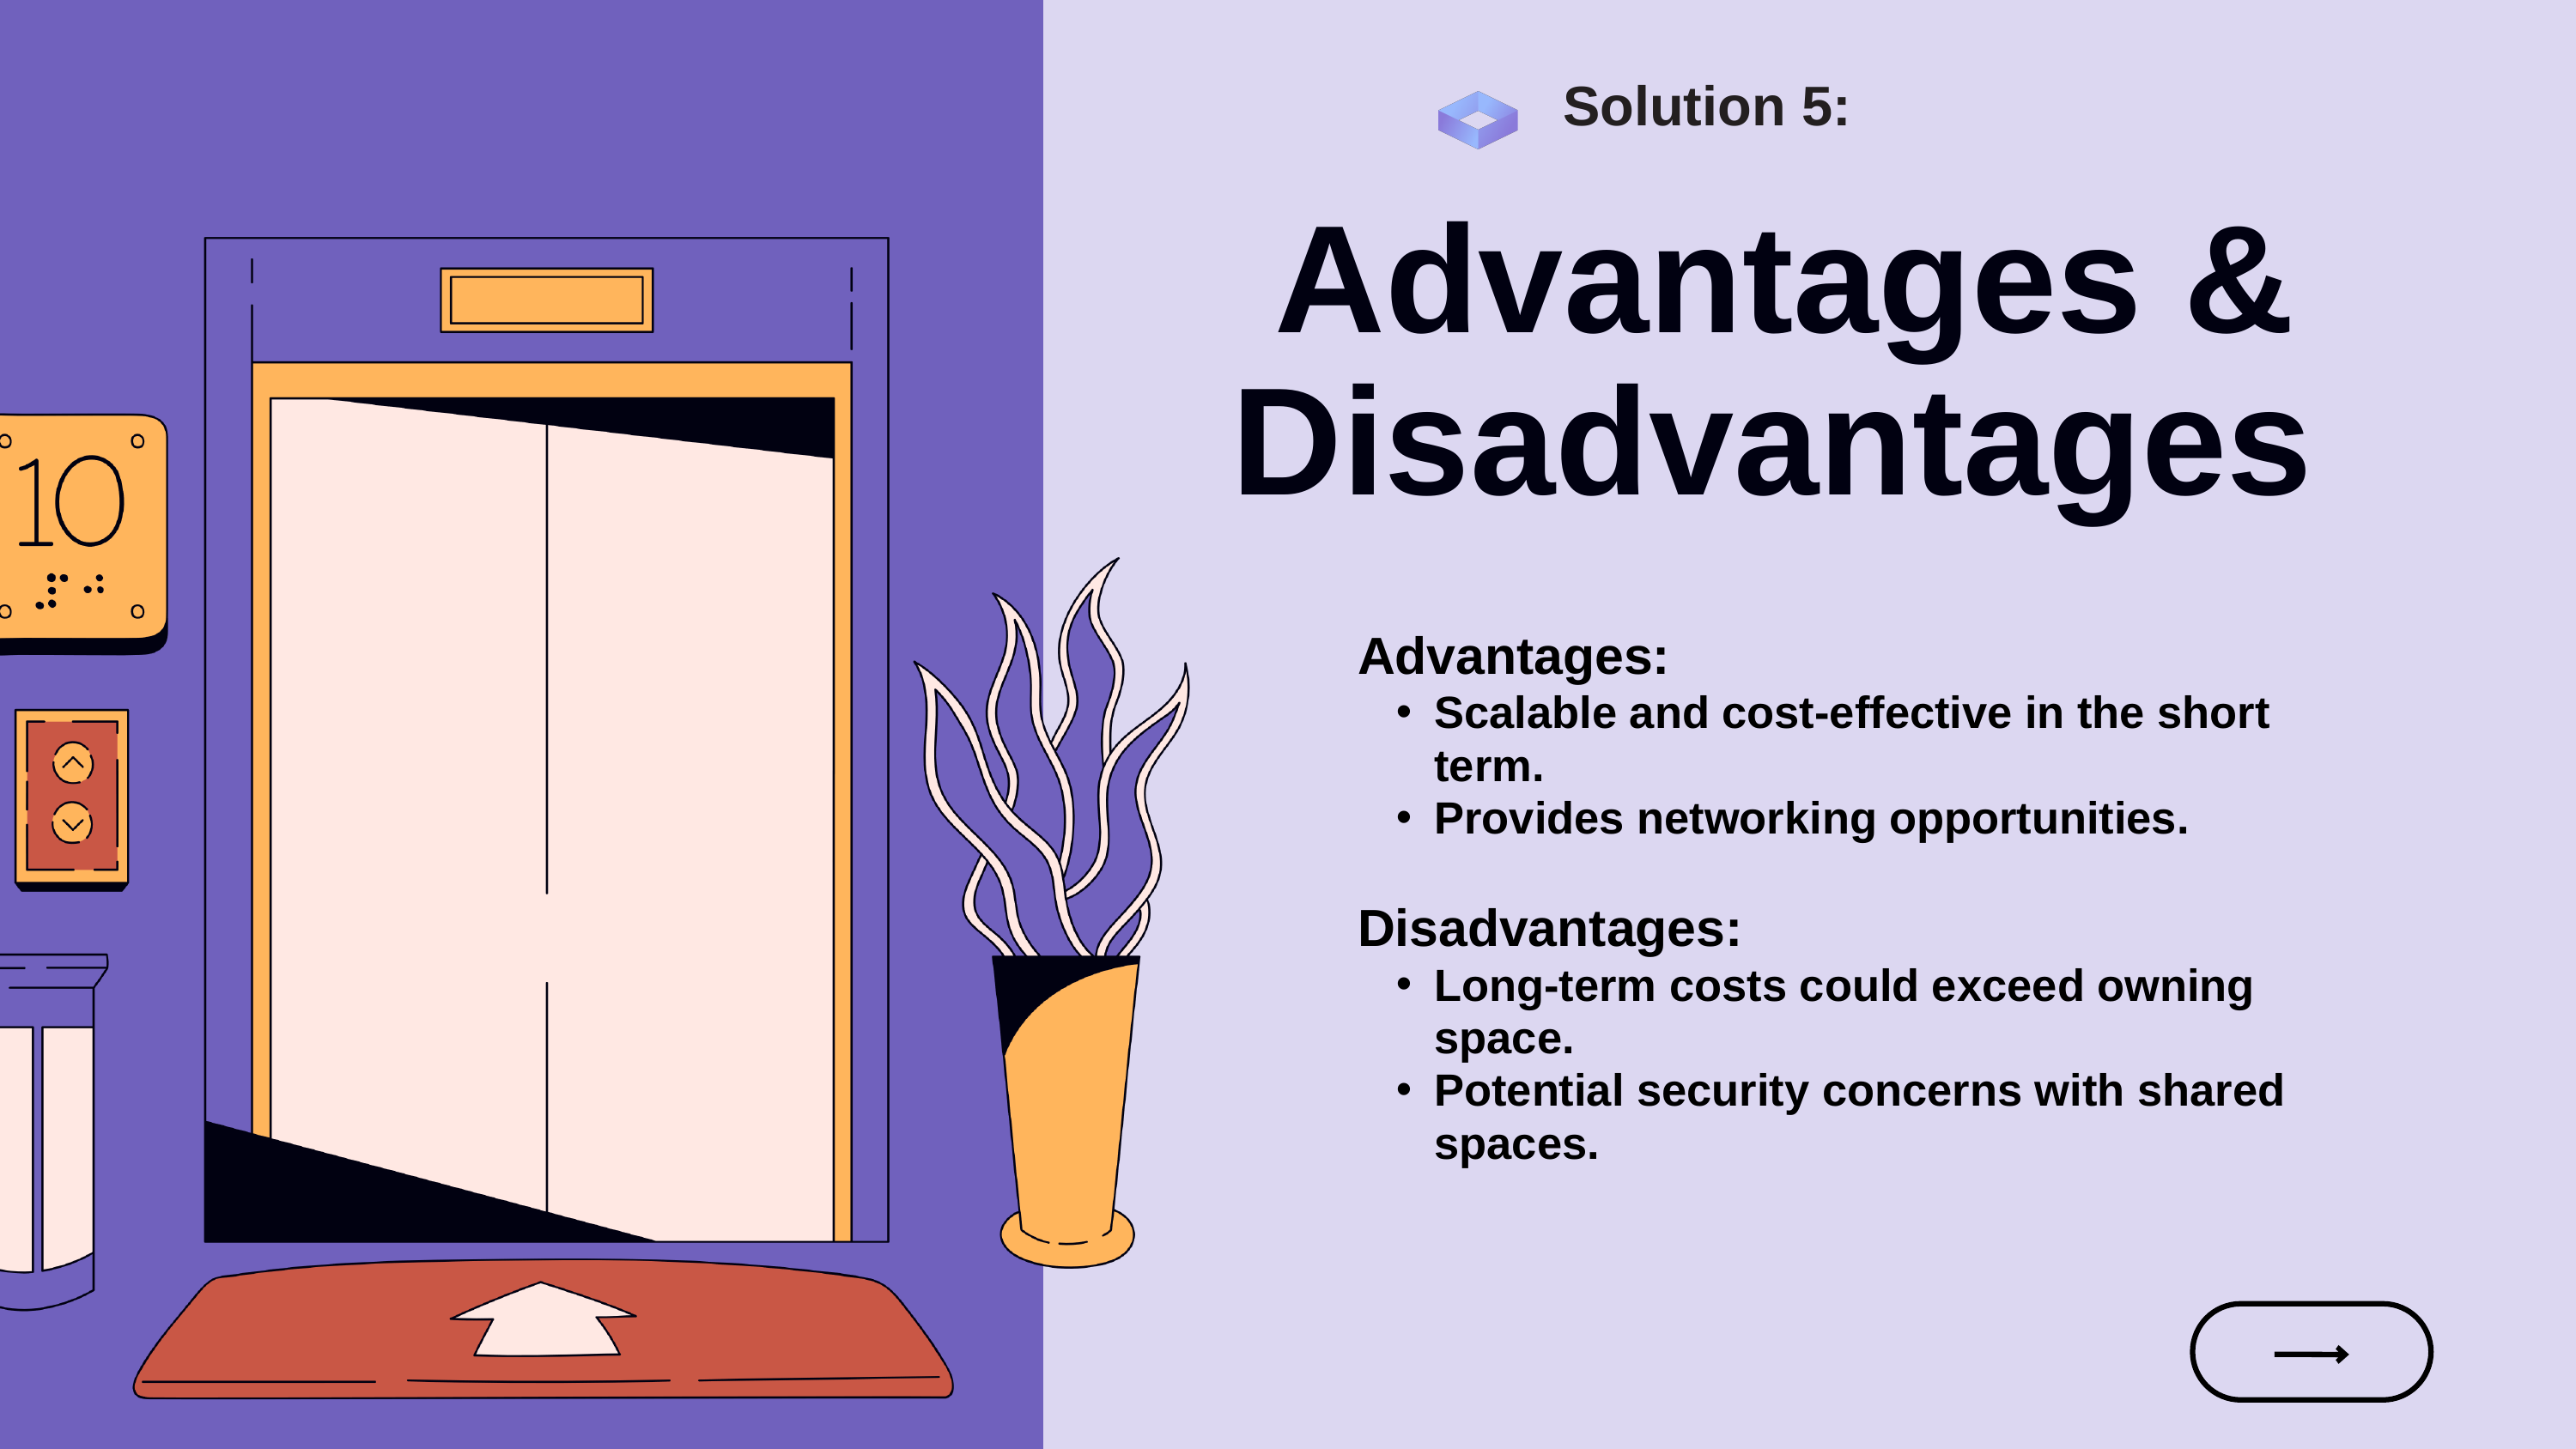

Solution 5:
 Advantages & Disadvantages

Advantages:
Scalable and cost-effective in the short term.
Provides networking opportunities.

Disadvantages:
Long-term costs could exceed owning space.
Potential security concerns with shared spaces.